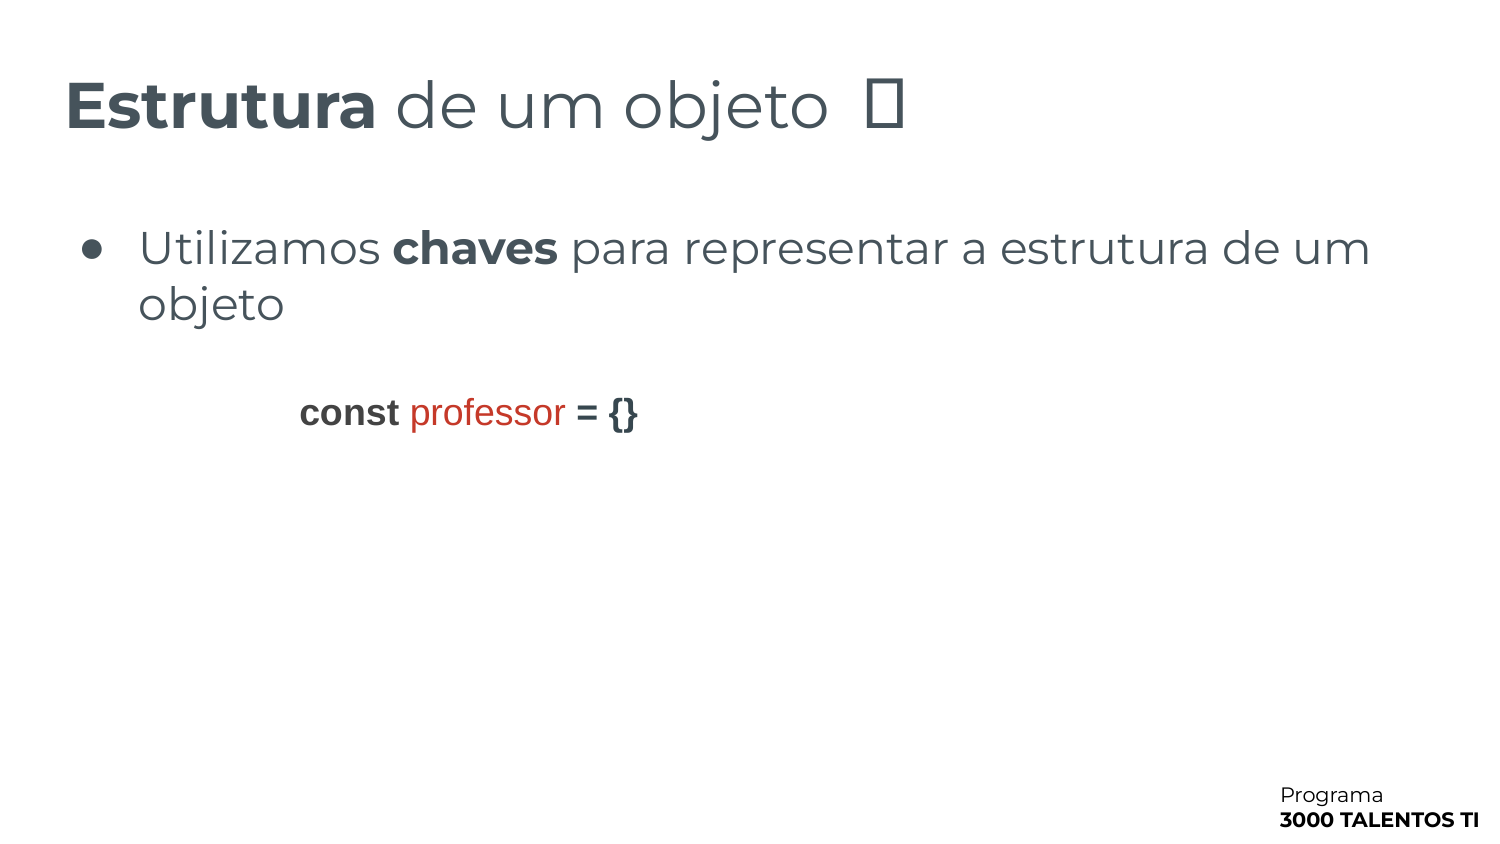

# Estrutura de um objeto  🧮
Utilizamos chaves para representar a estrutura de um objeto
const professor = {}